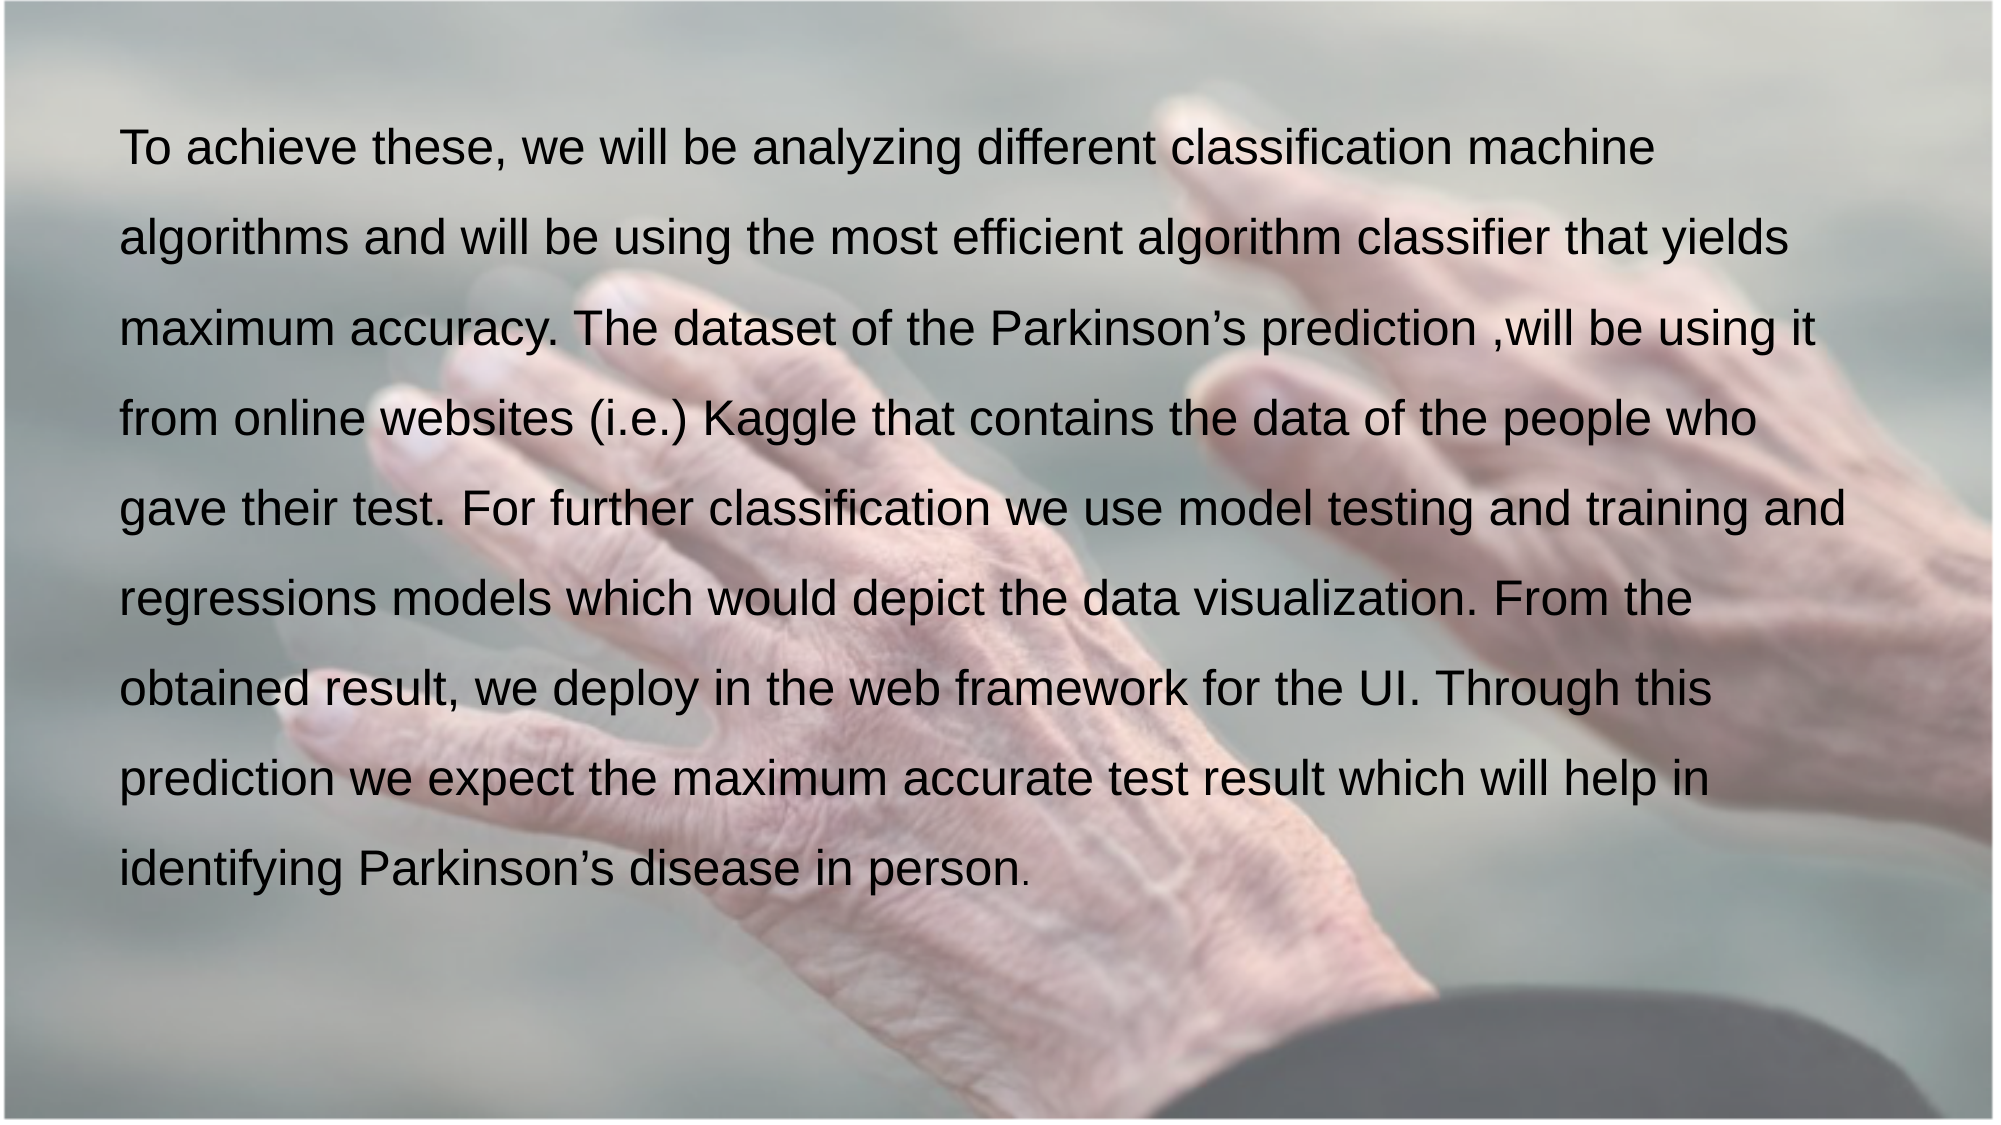

To achieve these, we will be analyzing different classification machine algorithms and will be using the most efficient algorithm classifier that yields maximum accuracy. The dataset of the Parkinson’s prediction ,will be using it from online websites (i.e.) Kaggle that contains the data of the people who gave their test. For further classification we use model testing and training and regressions models which would depict the data visualization. From the obtained result, we deploy in the web framework for the UI. Through this prediction we expect the maximum accurate test result which will help in identifying Parkinson’s disease in person.